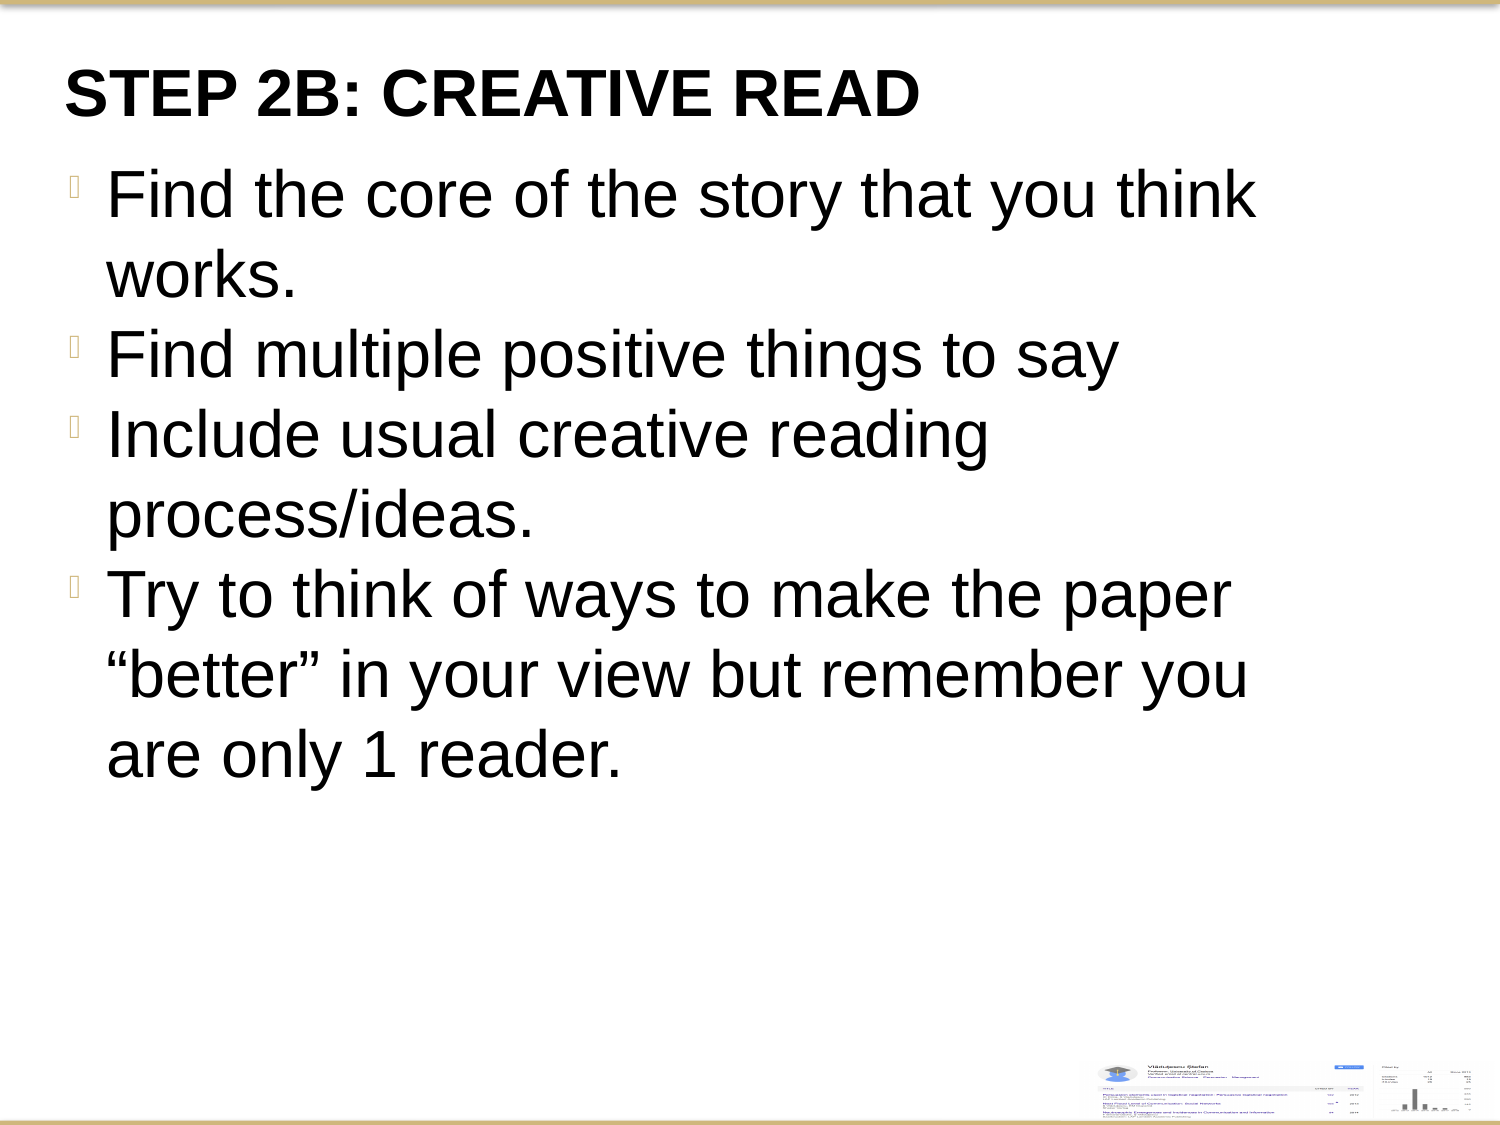

Step 2b: Creative Read
Find the core of the story that you think works.
Find multiple positive things to say
Include usual creative reading process/ideas.
Try to think of ways to make the paper “better” in your view but remember you are only 1 reader.